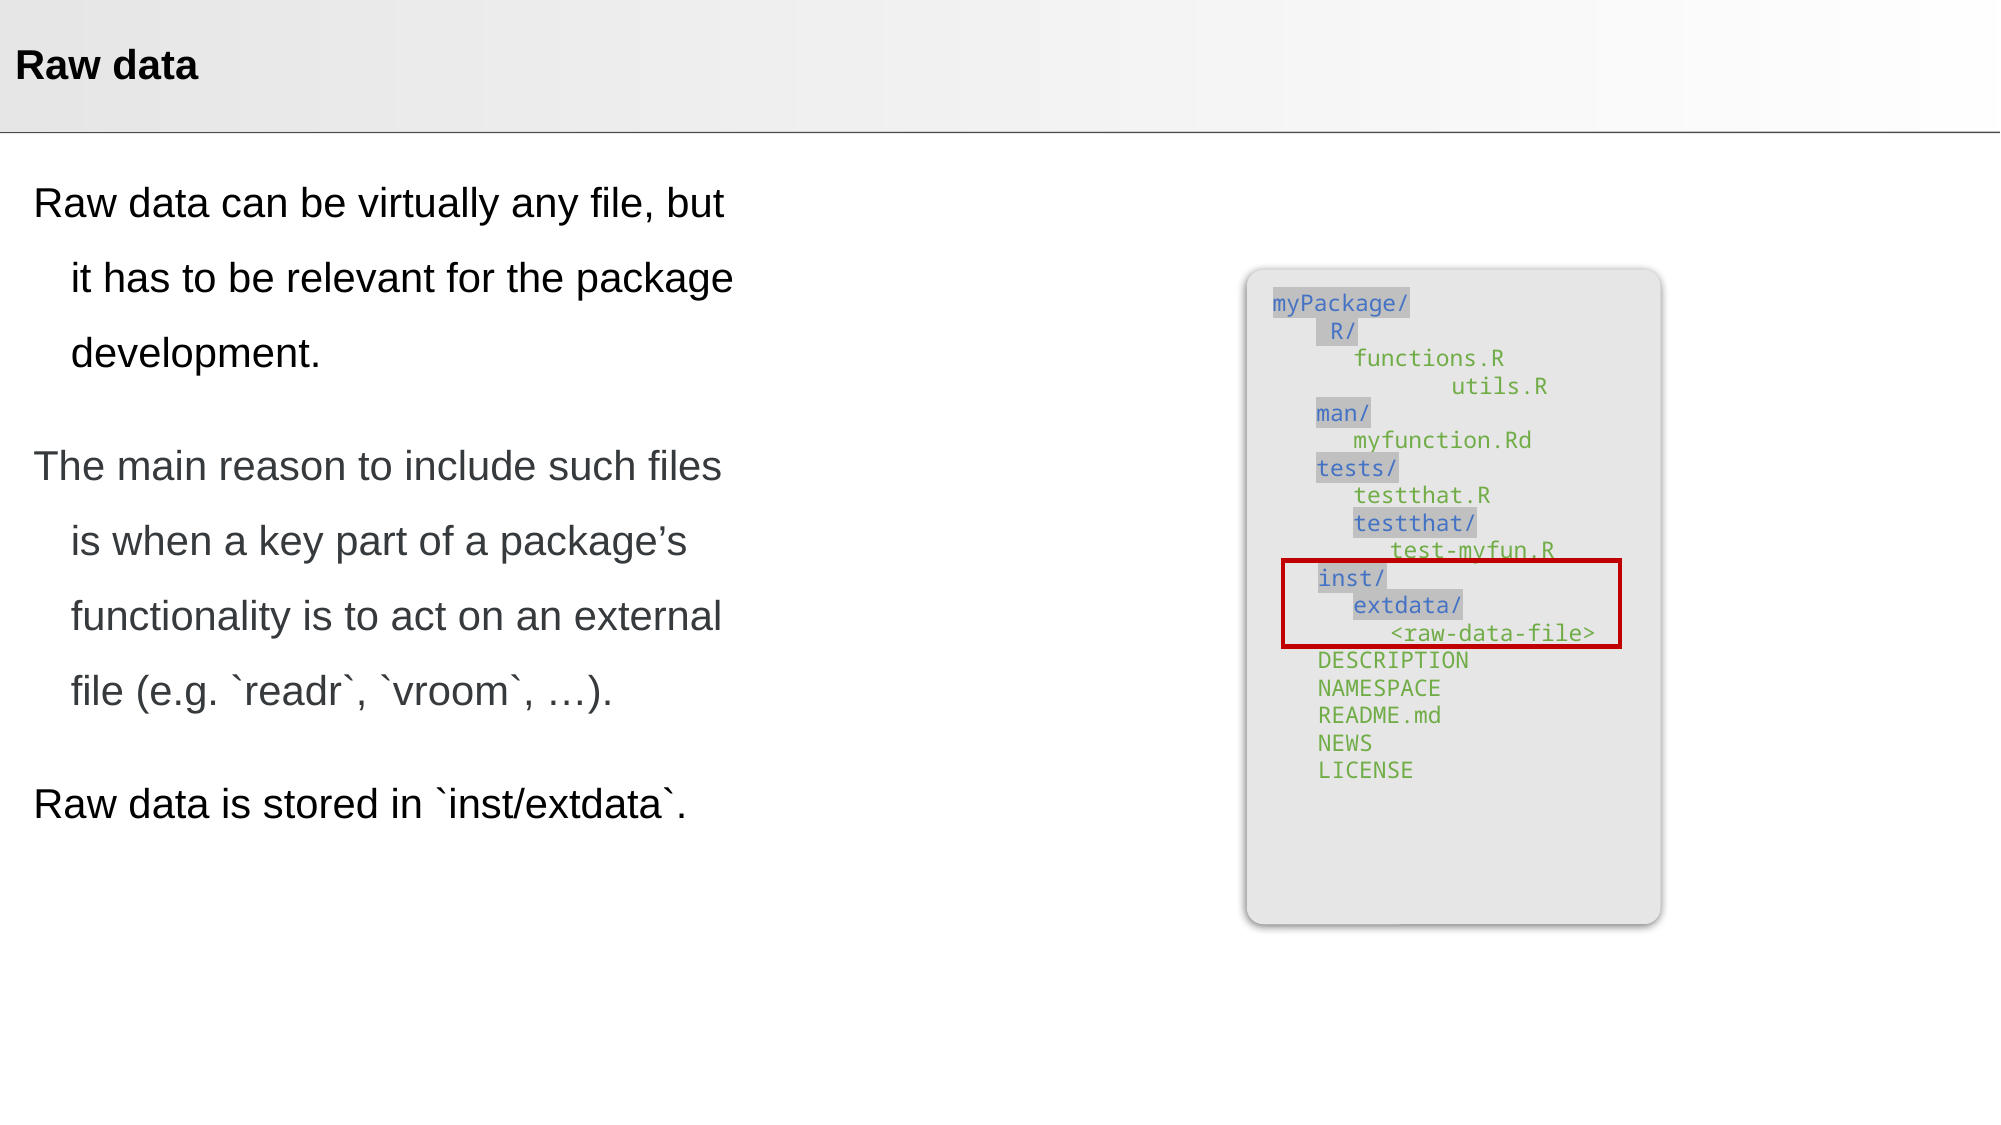

# Raw data
Raw data can be virtually any file, but it has to be relevant for the package development.
The main reason to include such files is when a key part of a package’s functionality is to act on an external file (e.g. `readr`, `vroom`, …).
Raw data is stored in `inst/extdata`.

myPackage/
 R/
functions.R
	utils.R
man/
myfunction.Rd tests/
testthat.R
testthat/
test-myfun.R
inst/
extdata/
<raw-data-file>
	DESCRIPTION
	NAMESPACE
	README.md
	NEWS
	LICENSE